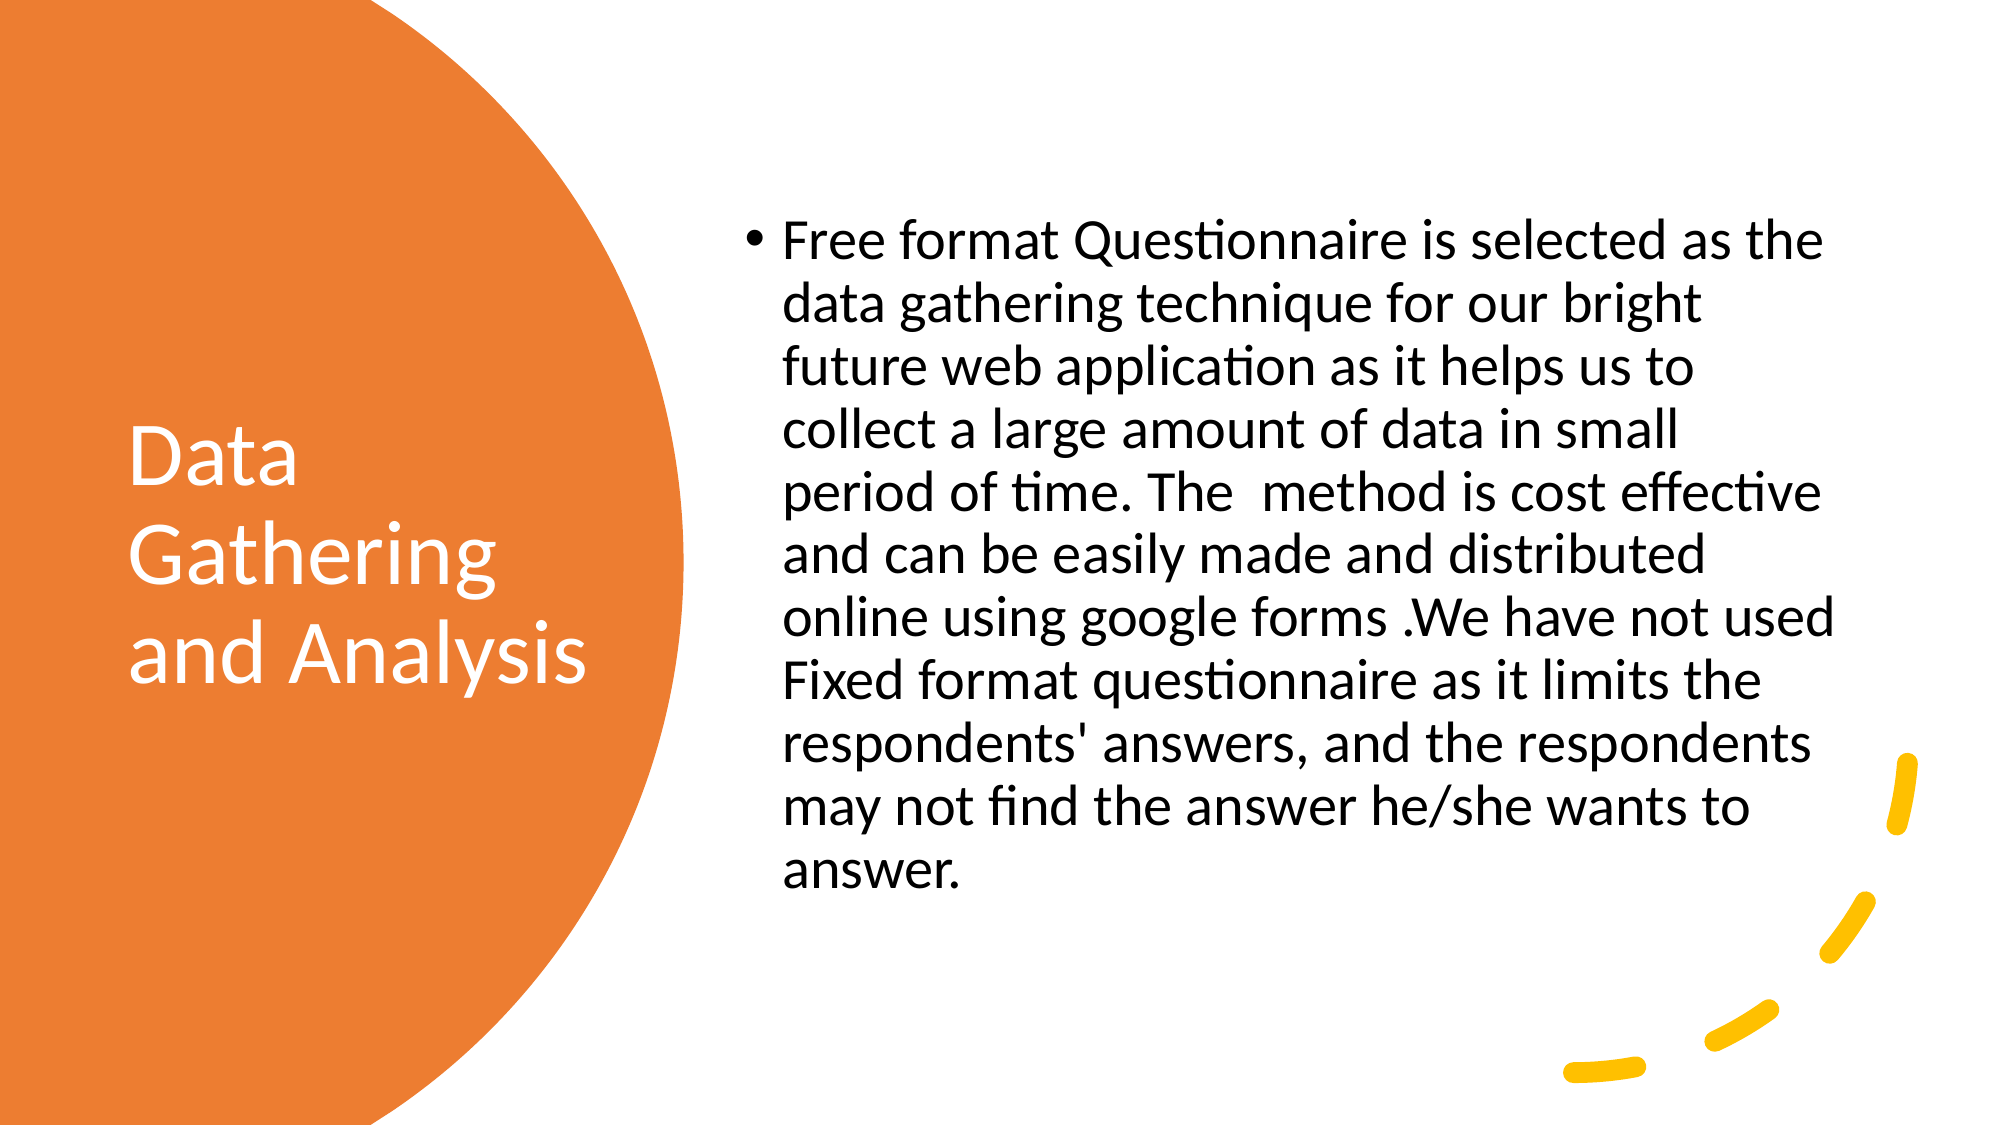

Free format Questionnaire is selected as the data gathering technique for our bright future web application as it helps us to collect a large amount of data in small period of time. The  method is cost effective and can be easily made and distributed online using google forms .We have not used Fixed format questionnaire as it limits the respondents' answers, and the respondents may not find the answer he/she wants to answer.
# Data Gathering and Analysis